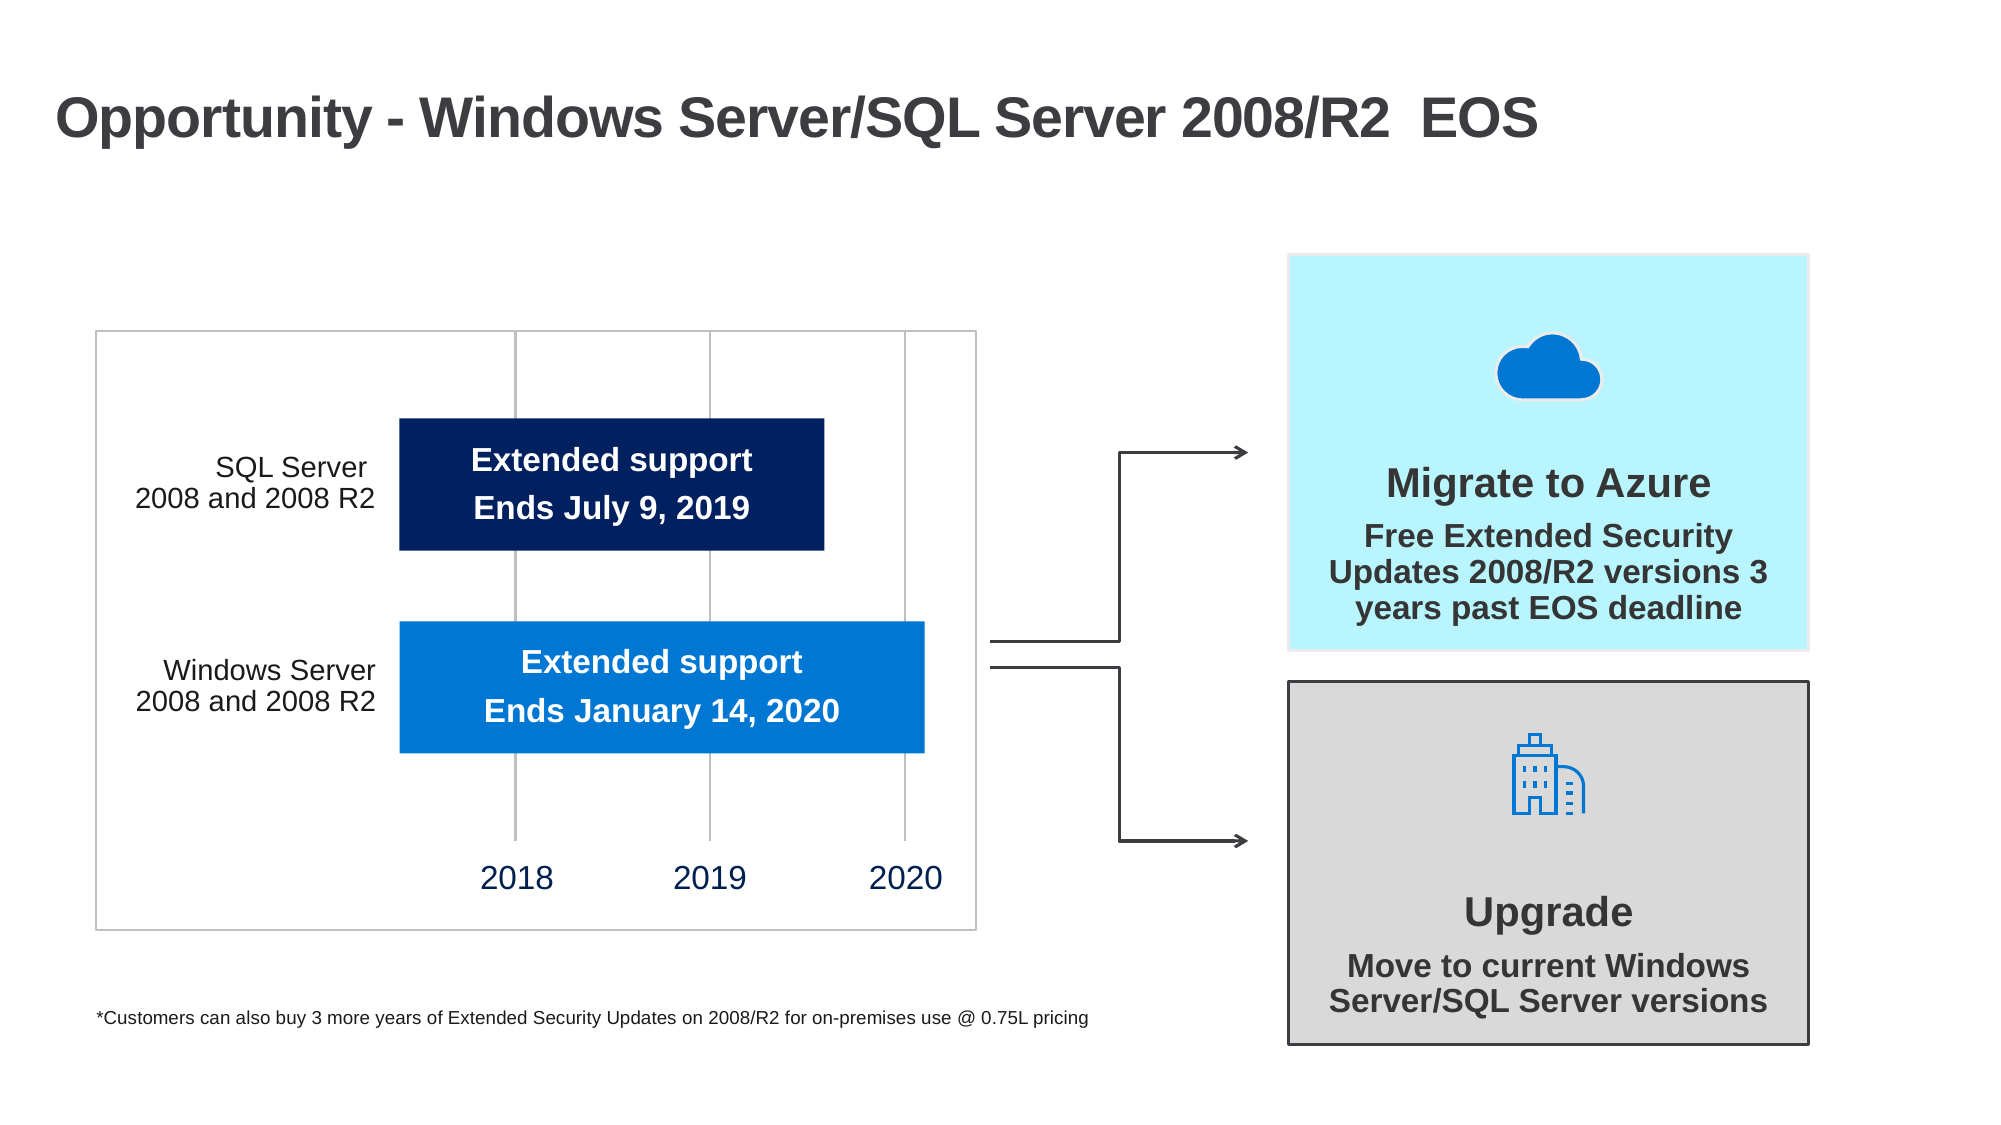

# Opportunity - Windows Server/SQL Server 2008/R2  EOS
Migrate to Azure
Free Extended Security Updates 2008/R2 versions 3 years past EOS deadline

Extended support
Ends July 9, 2019
SQL Server
2008 and 2008 R2
Extended support
Ends January 14, 2020
Windows Server
2008 and 2008 R2
2018
2019
2020

Upgrade
Move to current Windows Server/SQL Server versions

*Customers can also buy 3 more years of Extended Security Updates on 2008/R2 for on-premises use @ 0.75L pricing